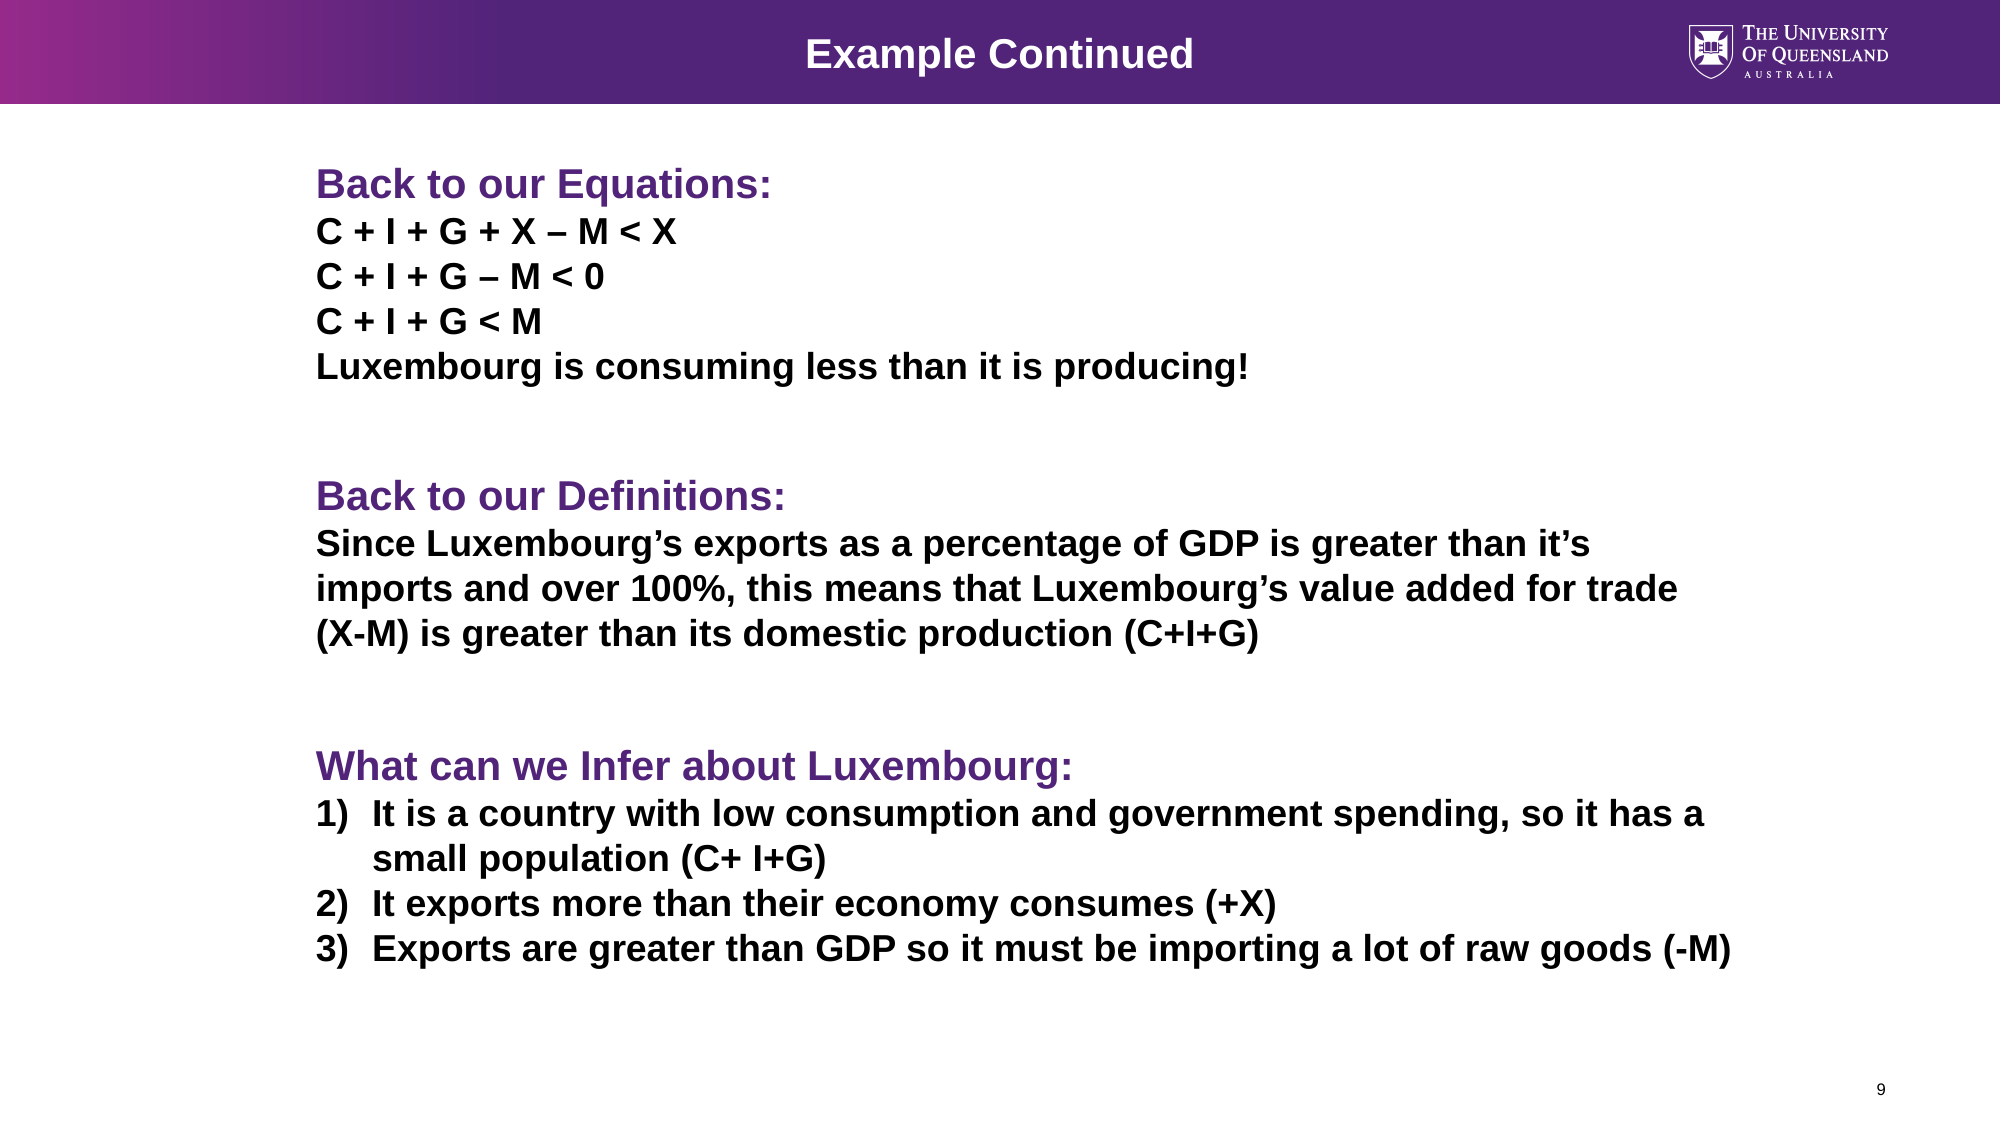

Example Continued
Back to our Equations:
C + I + G + X – M < X
C + I + G – M < 0
C + I + G < M
Luxembourg is consuming less than it is producing!
Back to our Definitions:
Since Luxembourg’s exports as a percentage of GDP is greater than it’s imports and over 100%, this means that Luxembourg’s value added for trade (X-M) is greater than its domestic production (C+I+G)
What can we Infer about Luxembourg:
It is a country with low consumption and government spending, so it has a small population (C+ I+G)
It exports more than their economy consumes (+X)
Exports are greater than GDP so it must be importing a lot of raw goods (-M)
9